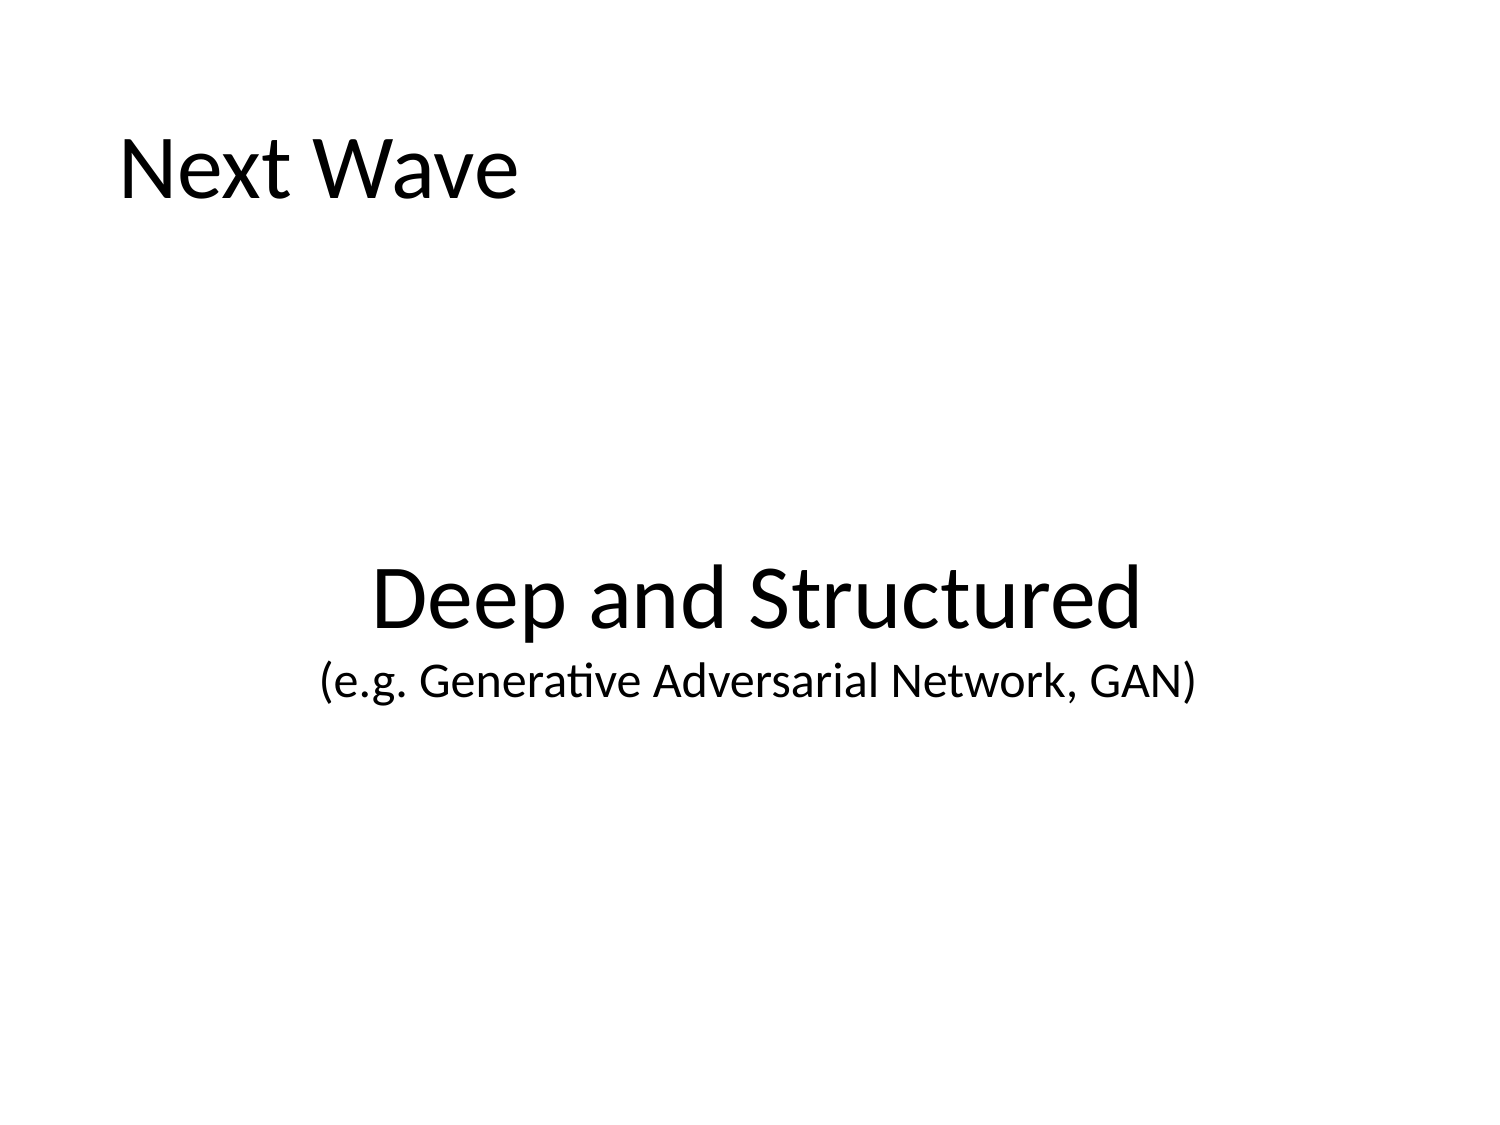

# Next Wave

Deep and Structured
(e.g. Generative Adversarial Network, GAN)